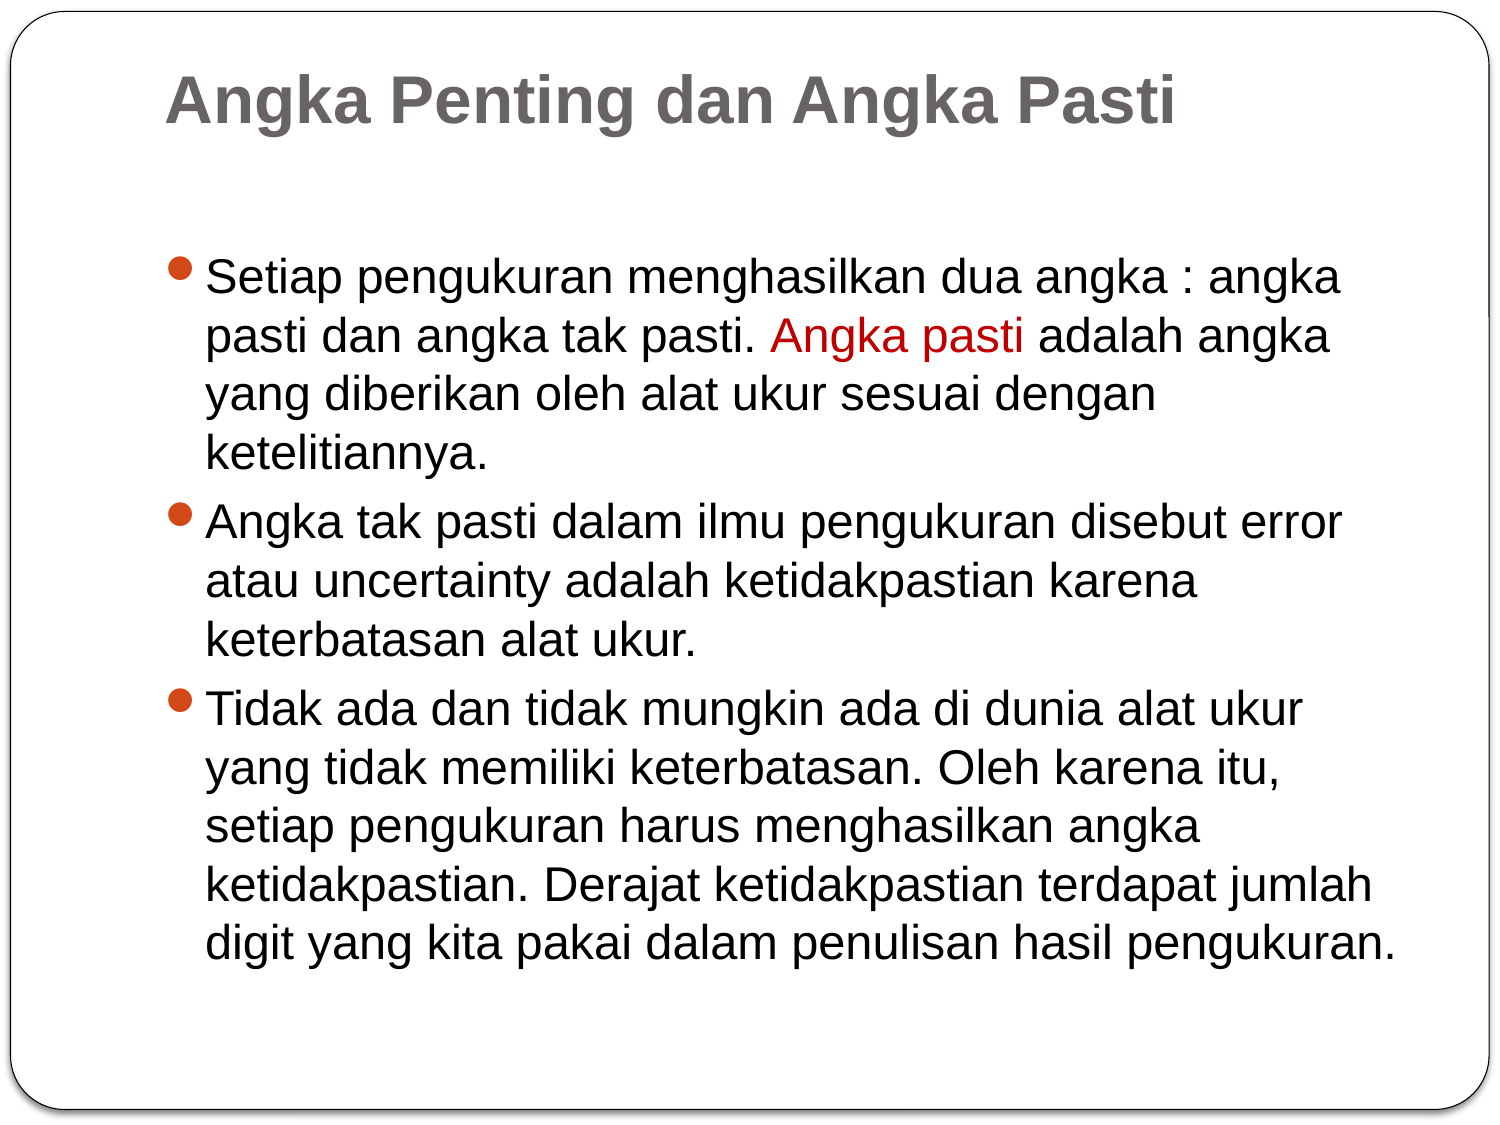

# Angka Penting dan Angka Pasti
Setiap pengukuran menghasilkan dua angka : angka pasti dan angka tak pasti. Angka pasti adalah angka yang diberikan oleh alat ukur sesuai dengan ketelitiannya.
Angka tak pasti dalam ilmu pengukuran disebut error atau uncertainty adalah ketidakpastian karena keterbatasan alat ukur.
Tidak ada dan tidak mungkin ada di dunia alat ukur yang tidak memiliki keterbatasan. Oleh karena itu, setiap pengukuran harus menghasilkan angka ketidakpastian. Derajat ketidakpastian terdapat jumlah digit yang kita pakai dalam penulisan hasil pengukuran.